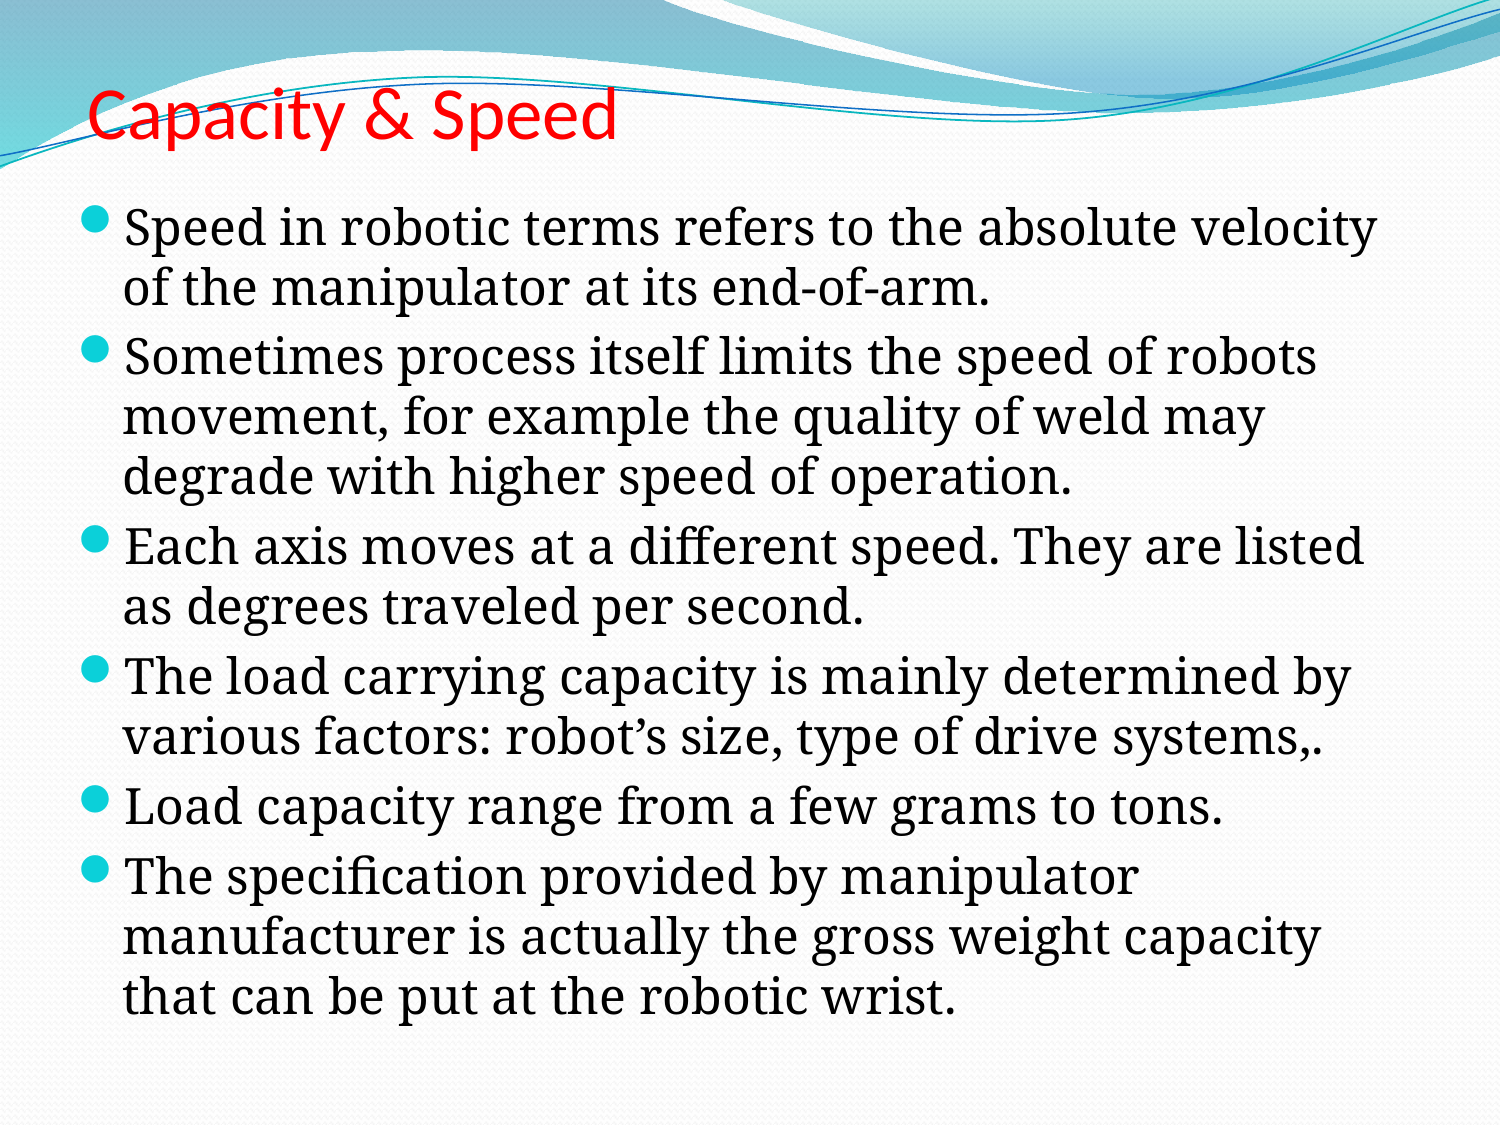

# Capacity & Speed
Speed in robotic terms refers to the absolute velocity of the manipulator at its end-of-arm.
Sometimes process itself limits the speed of robots movement, for example the quality of weld may degrade with higher speed of operation.
Each axis moves at a different speed. They are listed as degrees traveled per second.
The load carrying capacity is mainly determined by various factors: robot’s size, type of drive systems,.
Load capacity range from a few grams to tons.
The specification provided by manipulator manufacturer is actually the gross weight capacity that can be put at the robotic wrist.